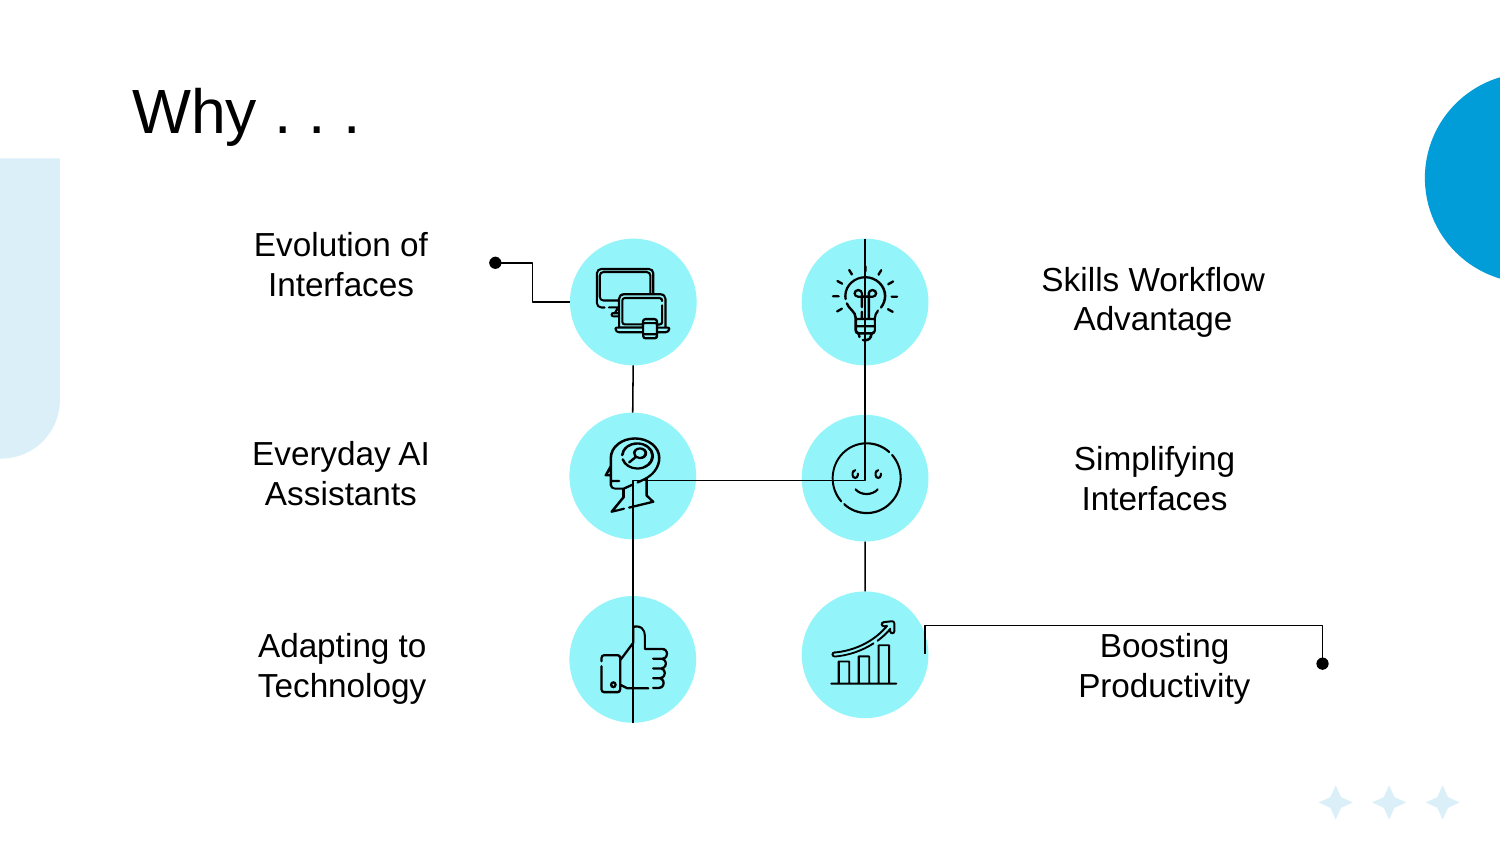

Why . . .
Evolution of Interfaces

Skills Workflow Advantage

Everyday AI Assistants

Simplifying Interfaces

Adapting to Technology

Boosting Productivity